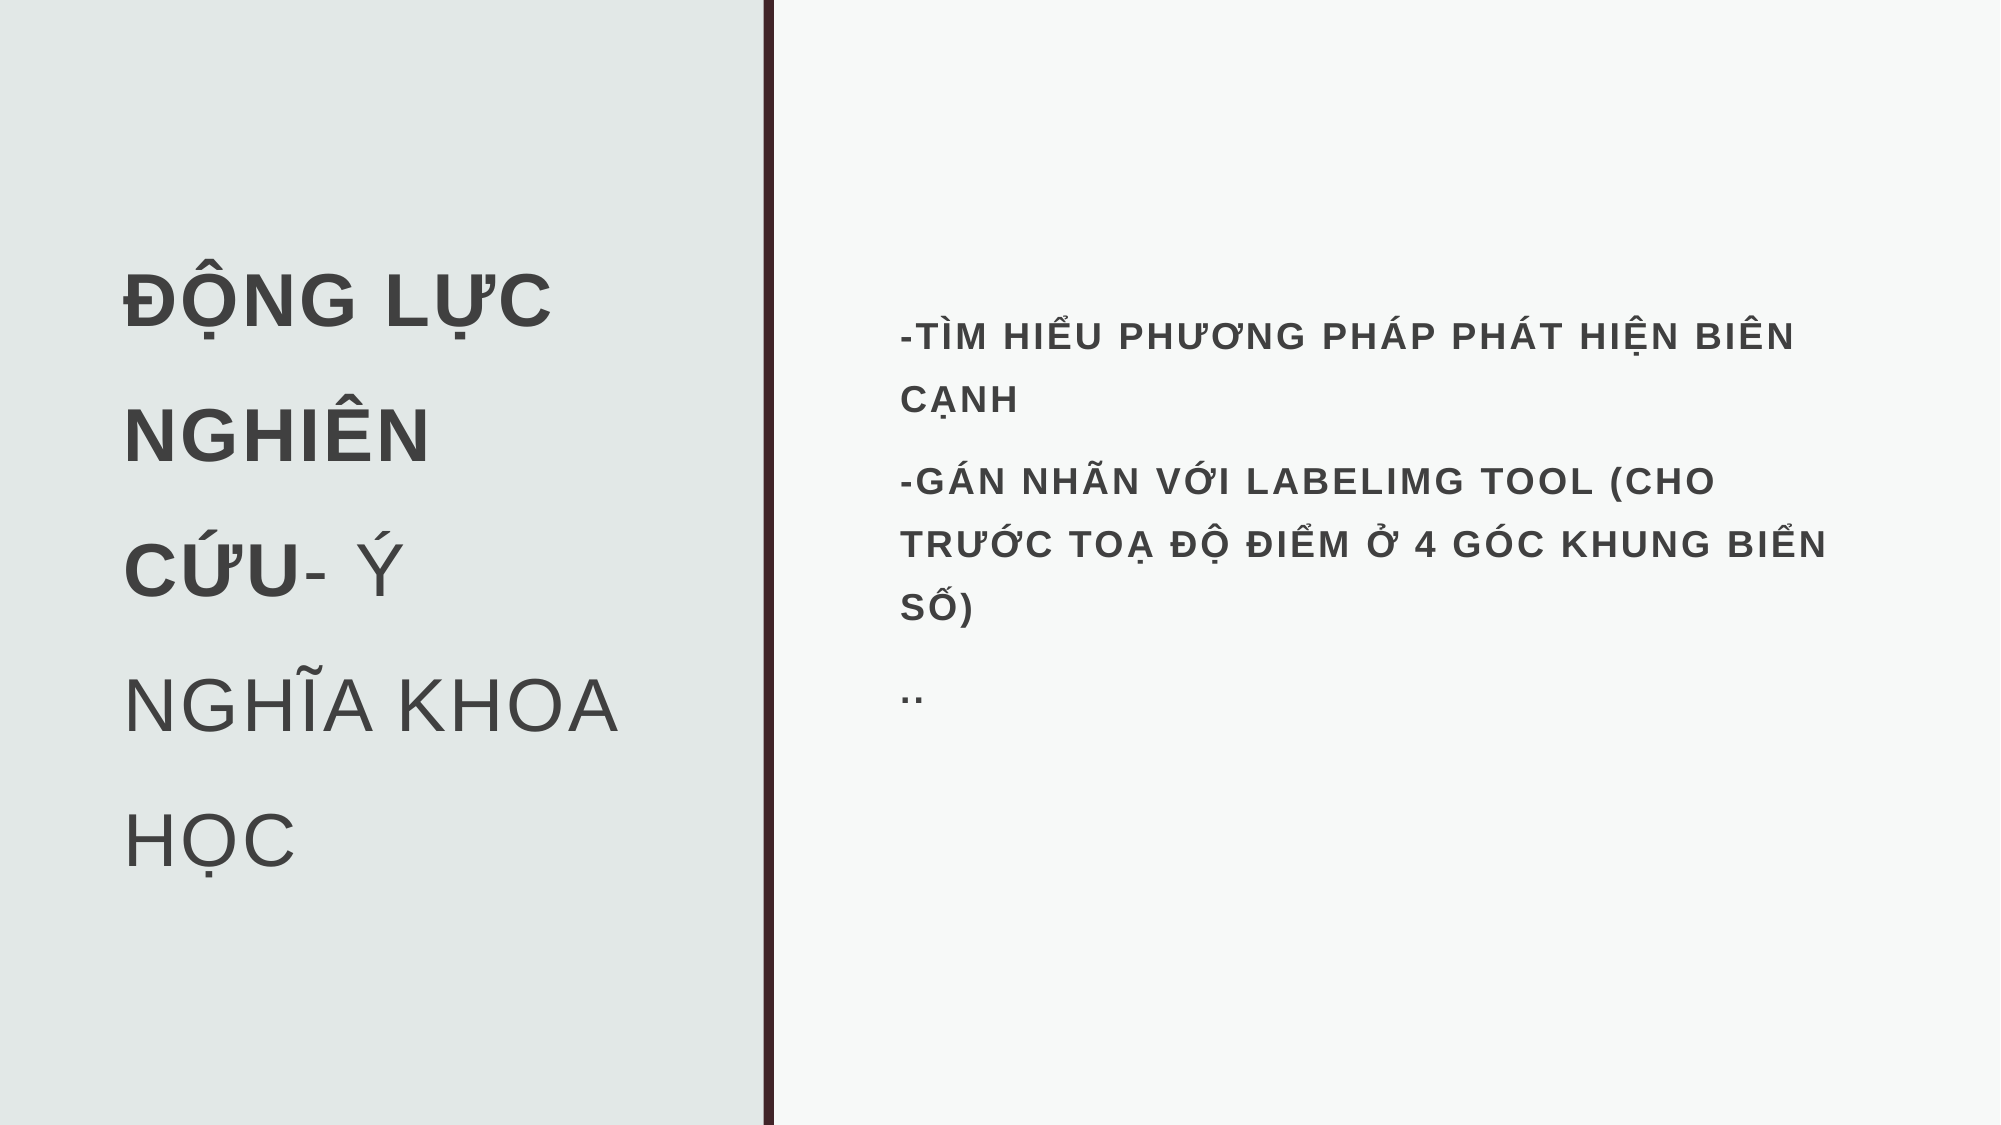

# ĐỘNG LỰC NGHIÊN CỨU- Ý NGHĨA KHOA HỌC
-TÌM HIỂU PHƯƠNG PHÁP PHÁT HIỆN BIÊN CẠNH
-GÁN NHÃN VỚI LABELIMG TOOL (CHO TRƯỚC TOẠ ĐỘ ĐIỂM Ở 4 GÓC KHUNG BIỂN SỐ)
..